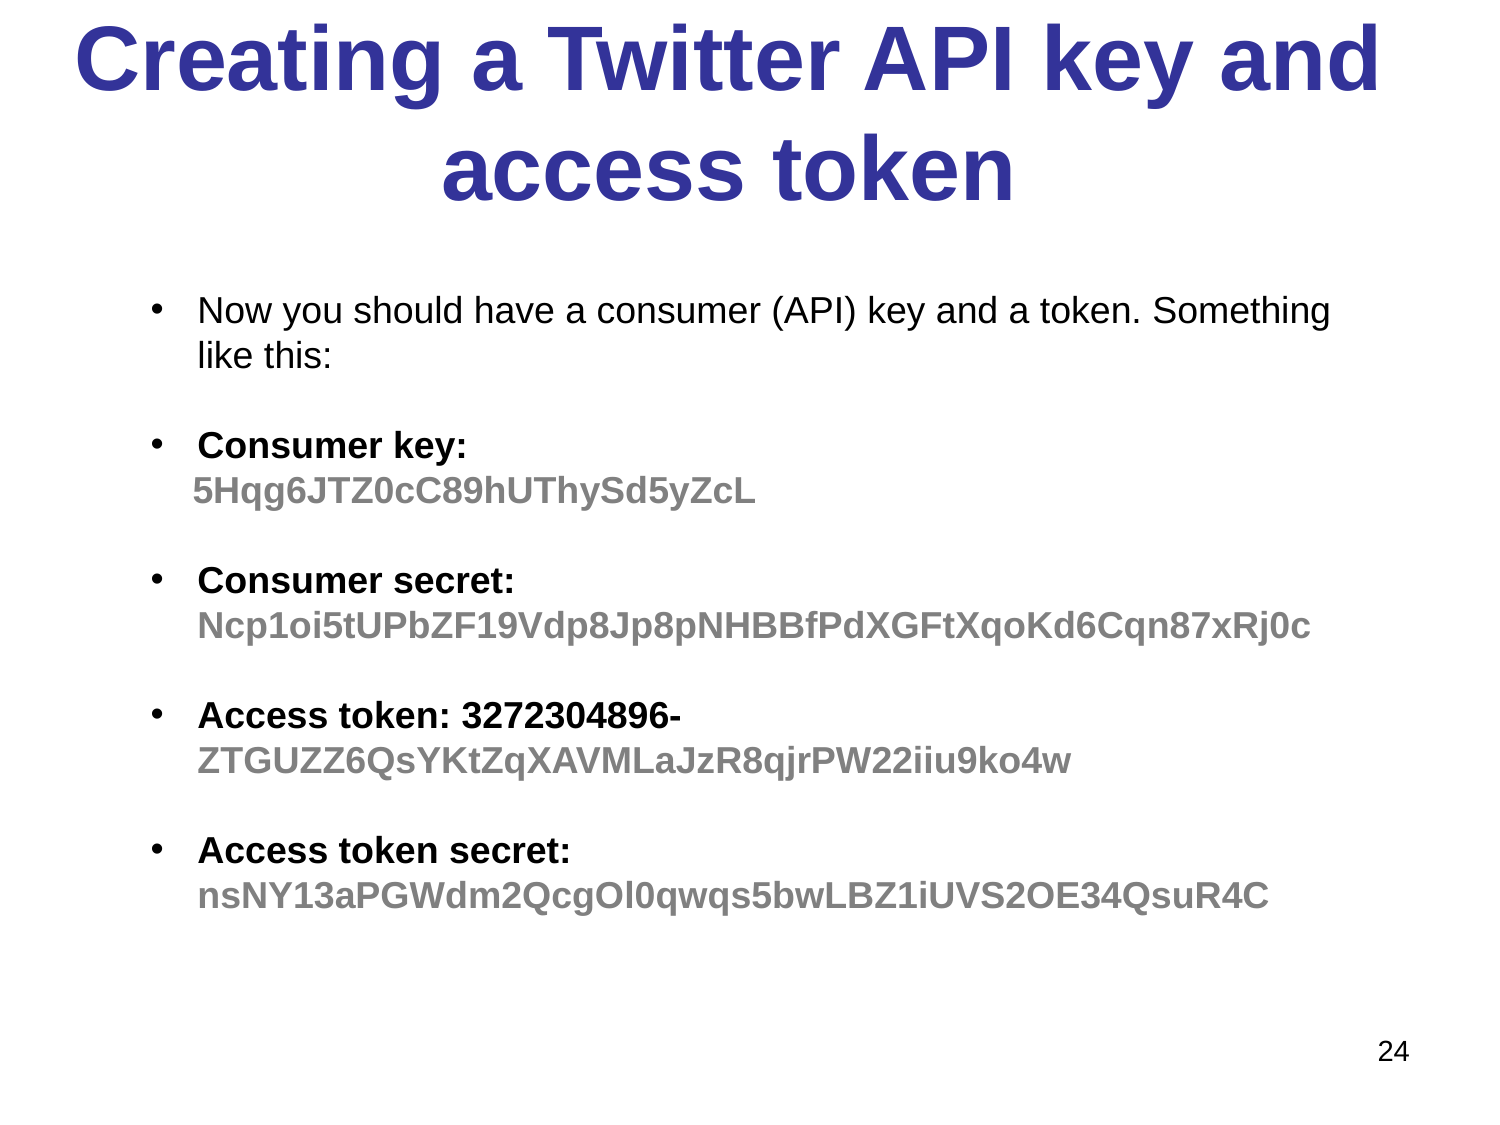

# Creating a Twitter API key and access token

Now you should have a consumer (API) key and a token. Something like this:

Consumer key:
    5Hqg6JTZ0cC89hUThySd5yZcL

Consumer secret: Ncp1oi5tUPbZF19Vdp8Jp8pNHBBfPdXGFtXqoKd6Cqn87xRj0c

Access token: 3272304896-ZTGUZZ6QsYKtZqXAVMLaJzR8qjrPW22iiu9ko4w

Access token secret: nsNY13aPGWdm2QcgOl0qwqs5bwLBZ1iUVS2OE34QsuR4C
24